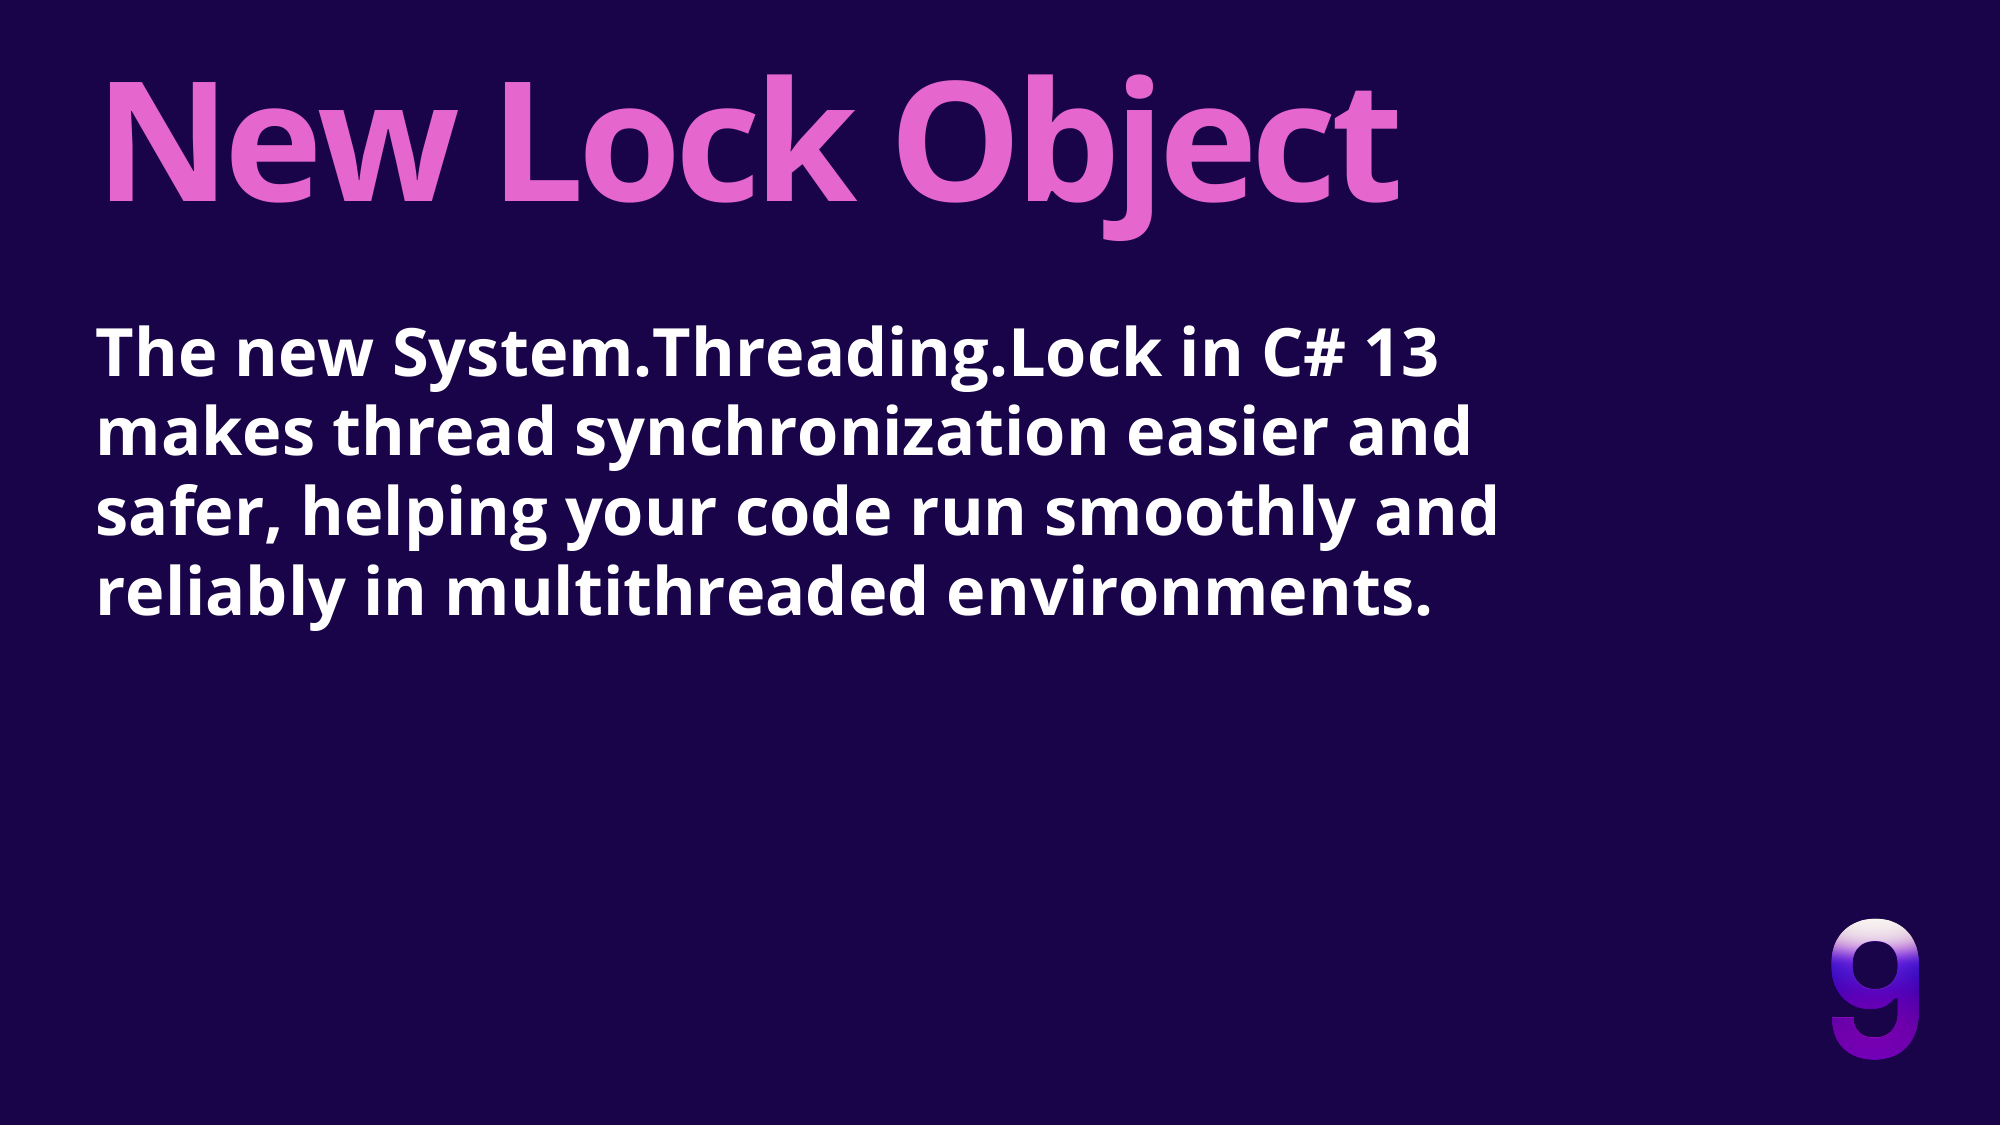

# New Lock Object
The new System.Threading.Lock in C# 13 makes thread synchronization easier and safer, helping your code run smoothly and reliably in multithreaded environments.